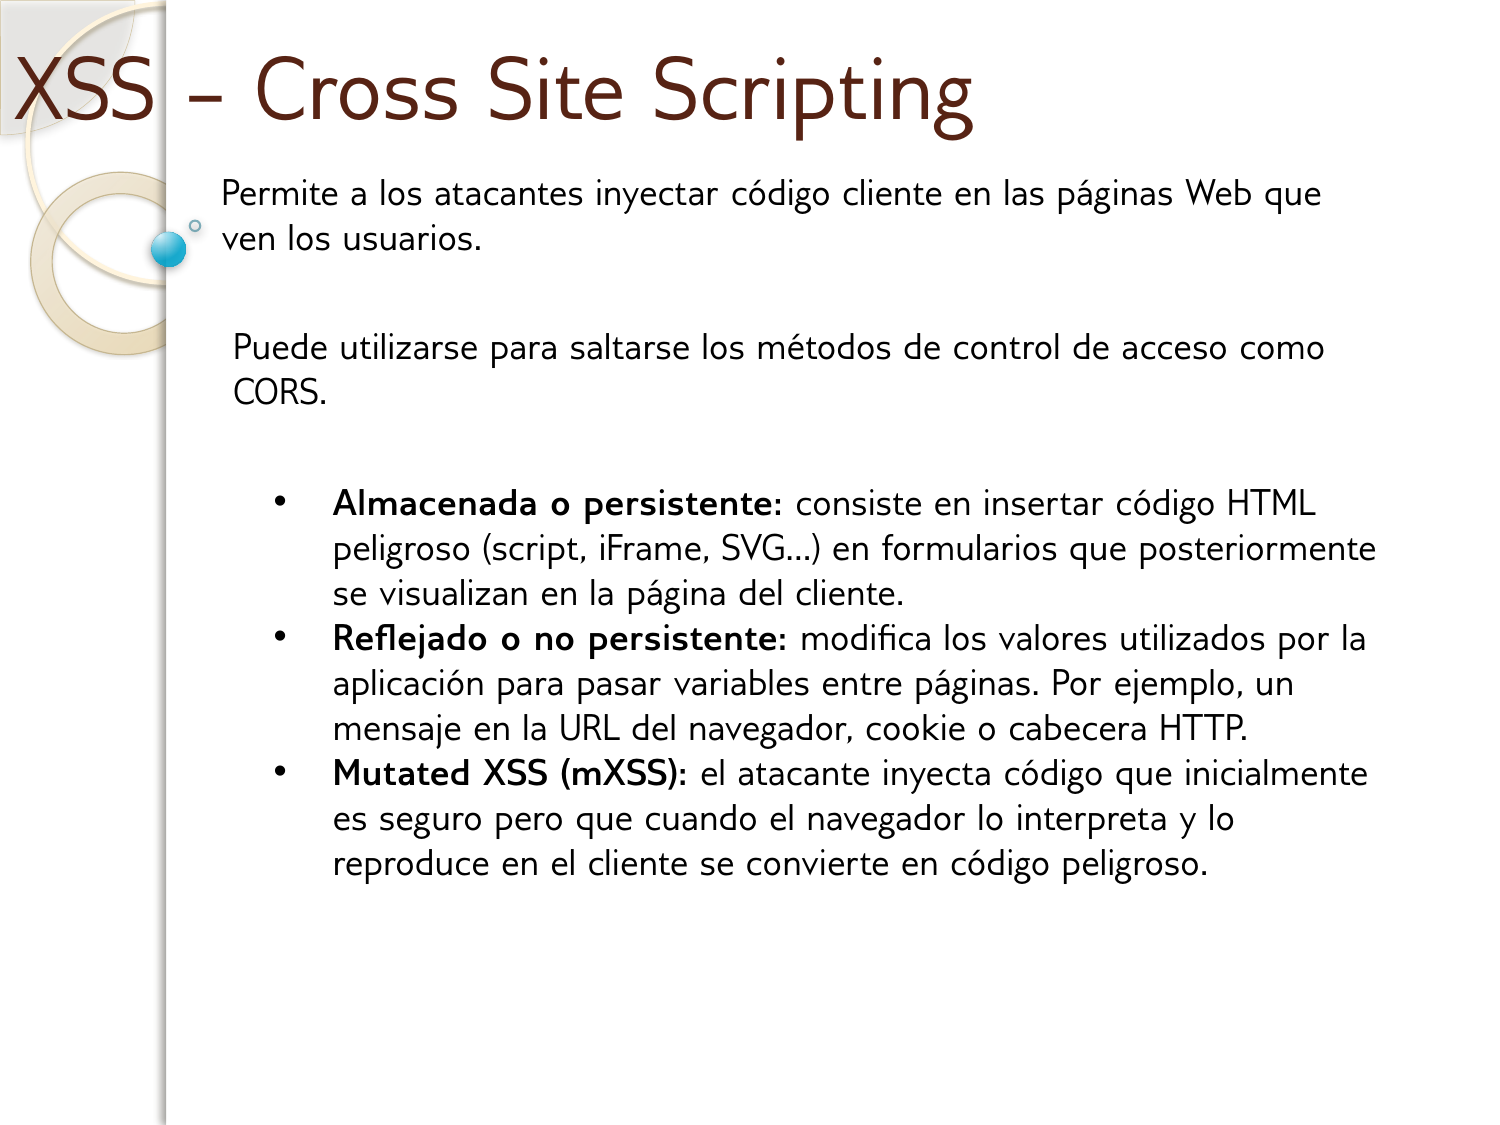

# XSS – Cross Site Scripting
Permite a los atacantes inyectar código cliente en las páginas Web que ven los usuarios.
Puede utilizarse para saltarse los métodos de control de acceso como CORS.
Almacenada o persistente: consiste en insertar código HTML peligroso (script, iFrame, SVG…) en formularios que posteriormente se visualizan en la página del cliente.
Reflejado o no persistente: modifica los valores utilizados por la aplicación para pasar variables entre páginas. Por ejemplo, un mensaje en la URL del navegador, cookie o cabecera HTTP.
Mutated XSS (mXSS): el atacante inyecta código que inicialmente es seguro pero que cuando el navegador lo interpreta y lo reproduce en el cliente se convierte en código peligroso.